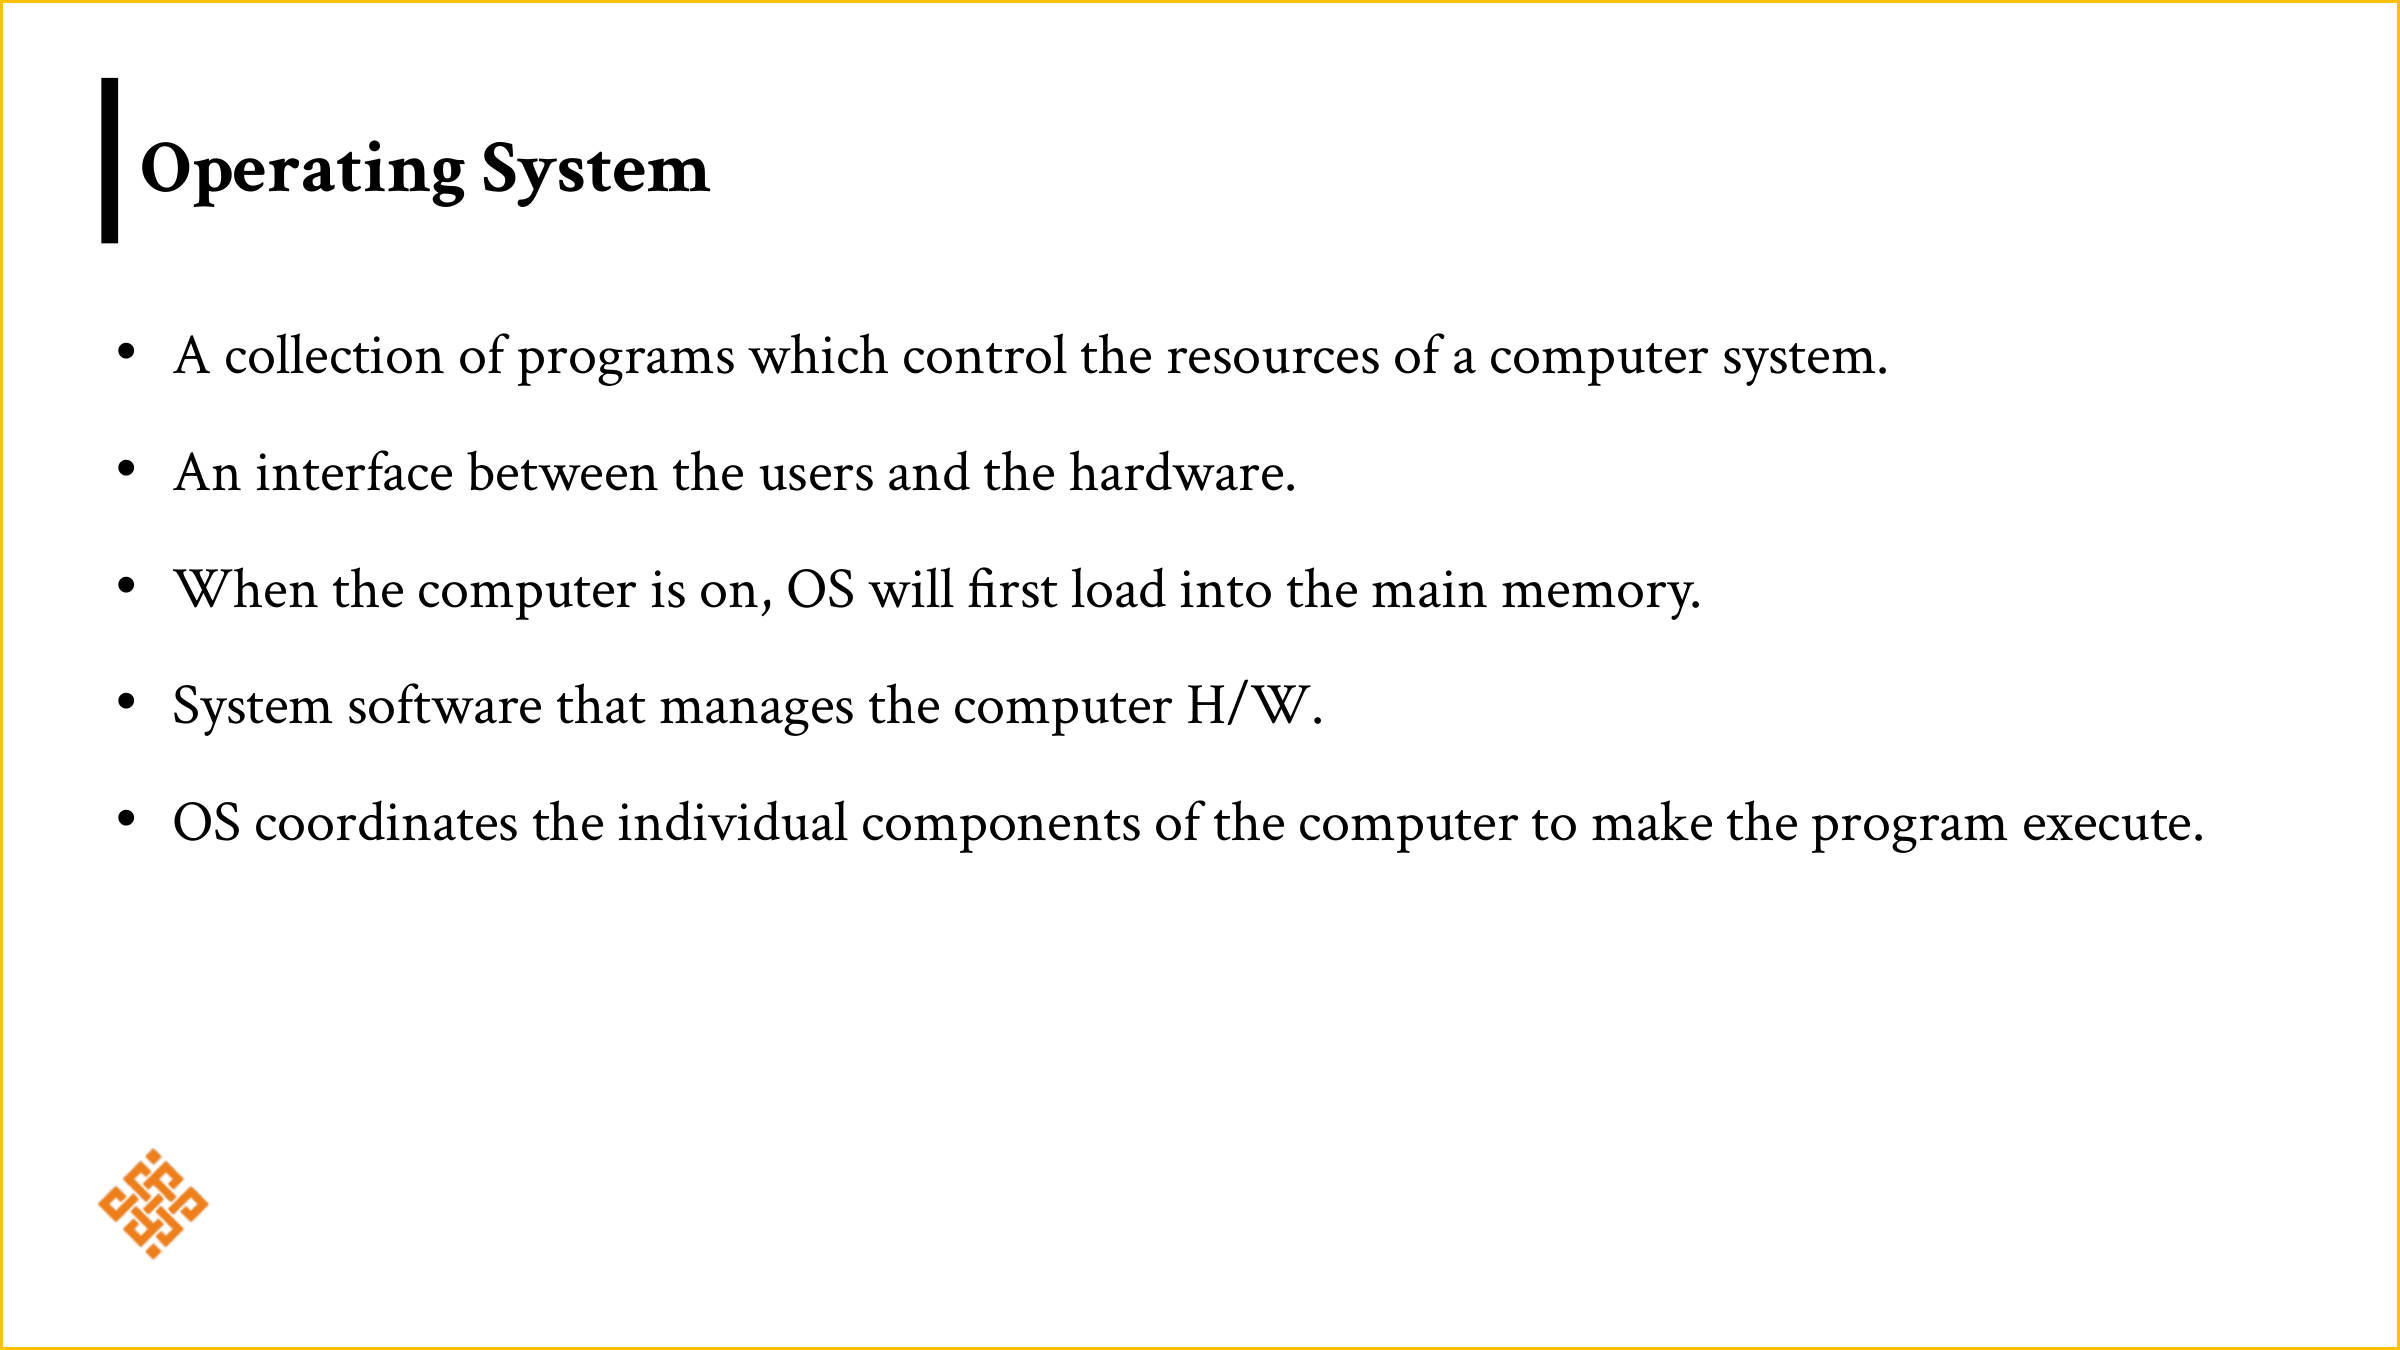

Operating System
A collection of programs which control the resources of a computer system.
An interface between the users and the hardware.
When the computer is on, OS will first load into the main memory.
System software that manages the computer H/W.
OS coordinates the individual components of the computer to make the program execute.